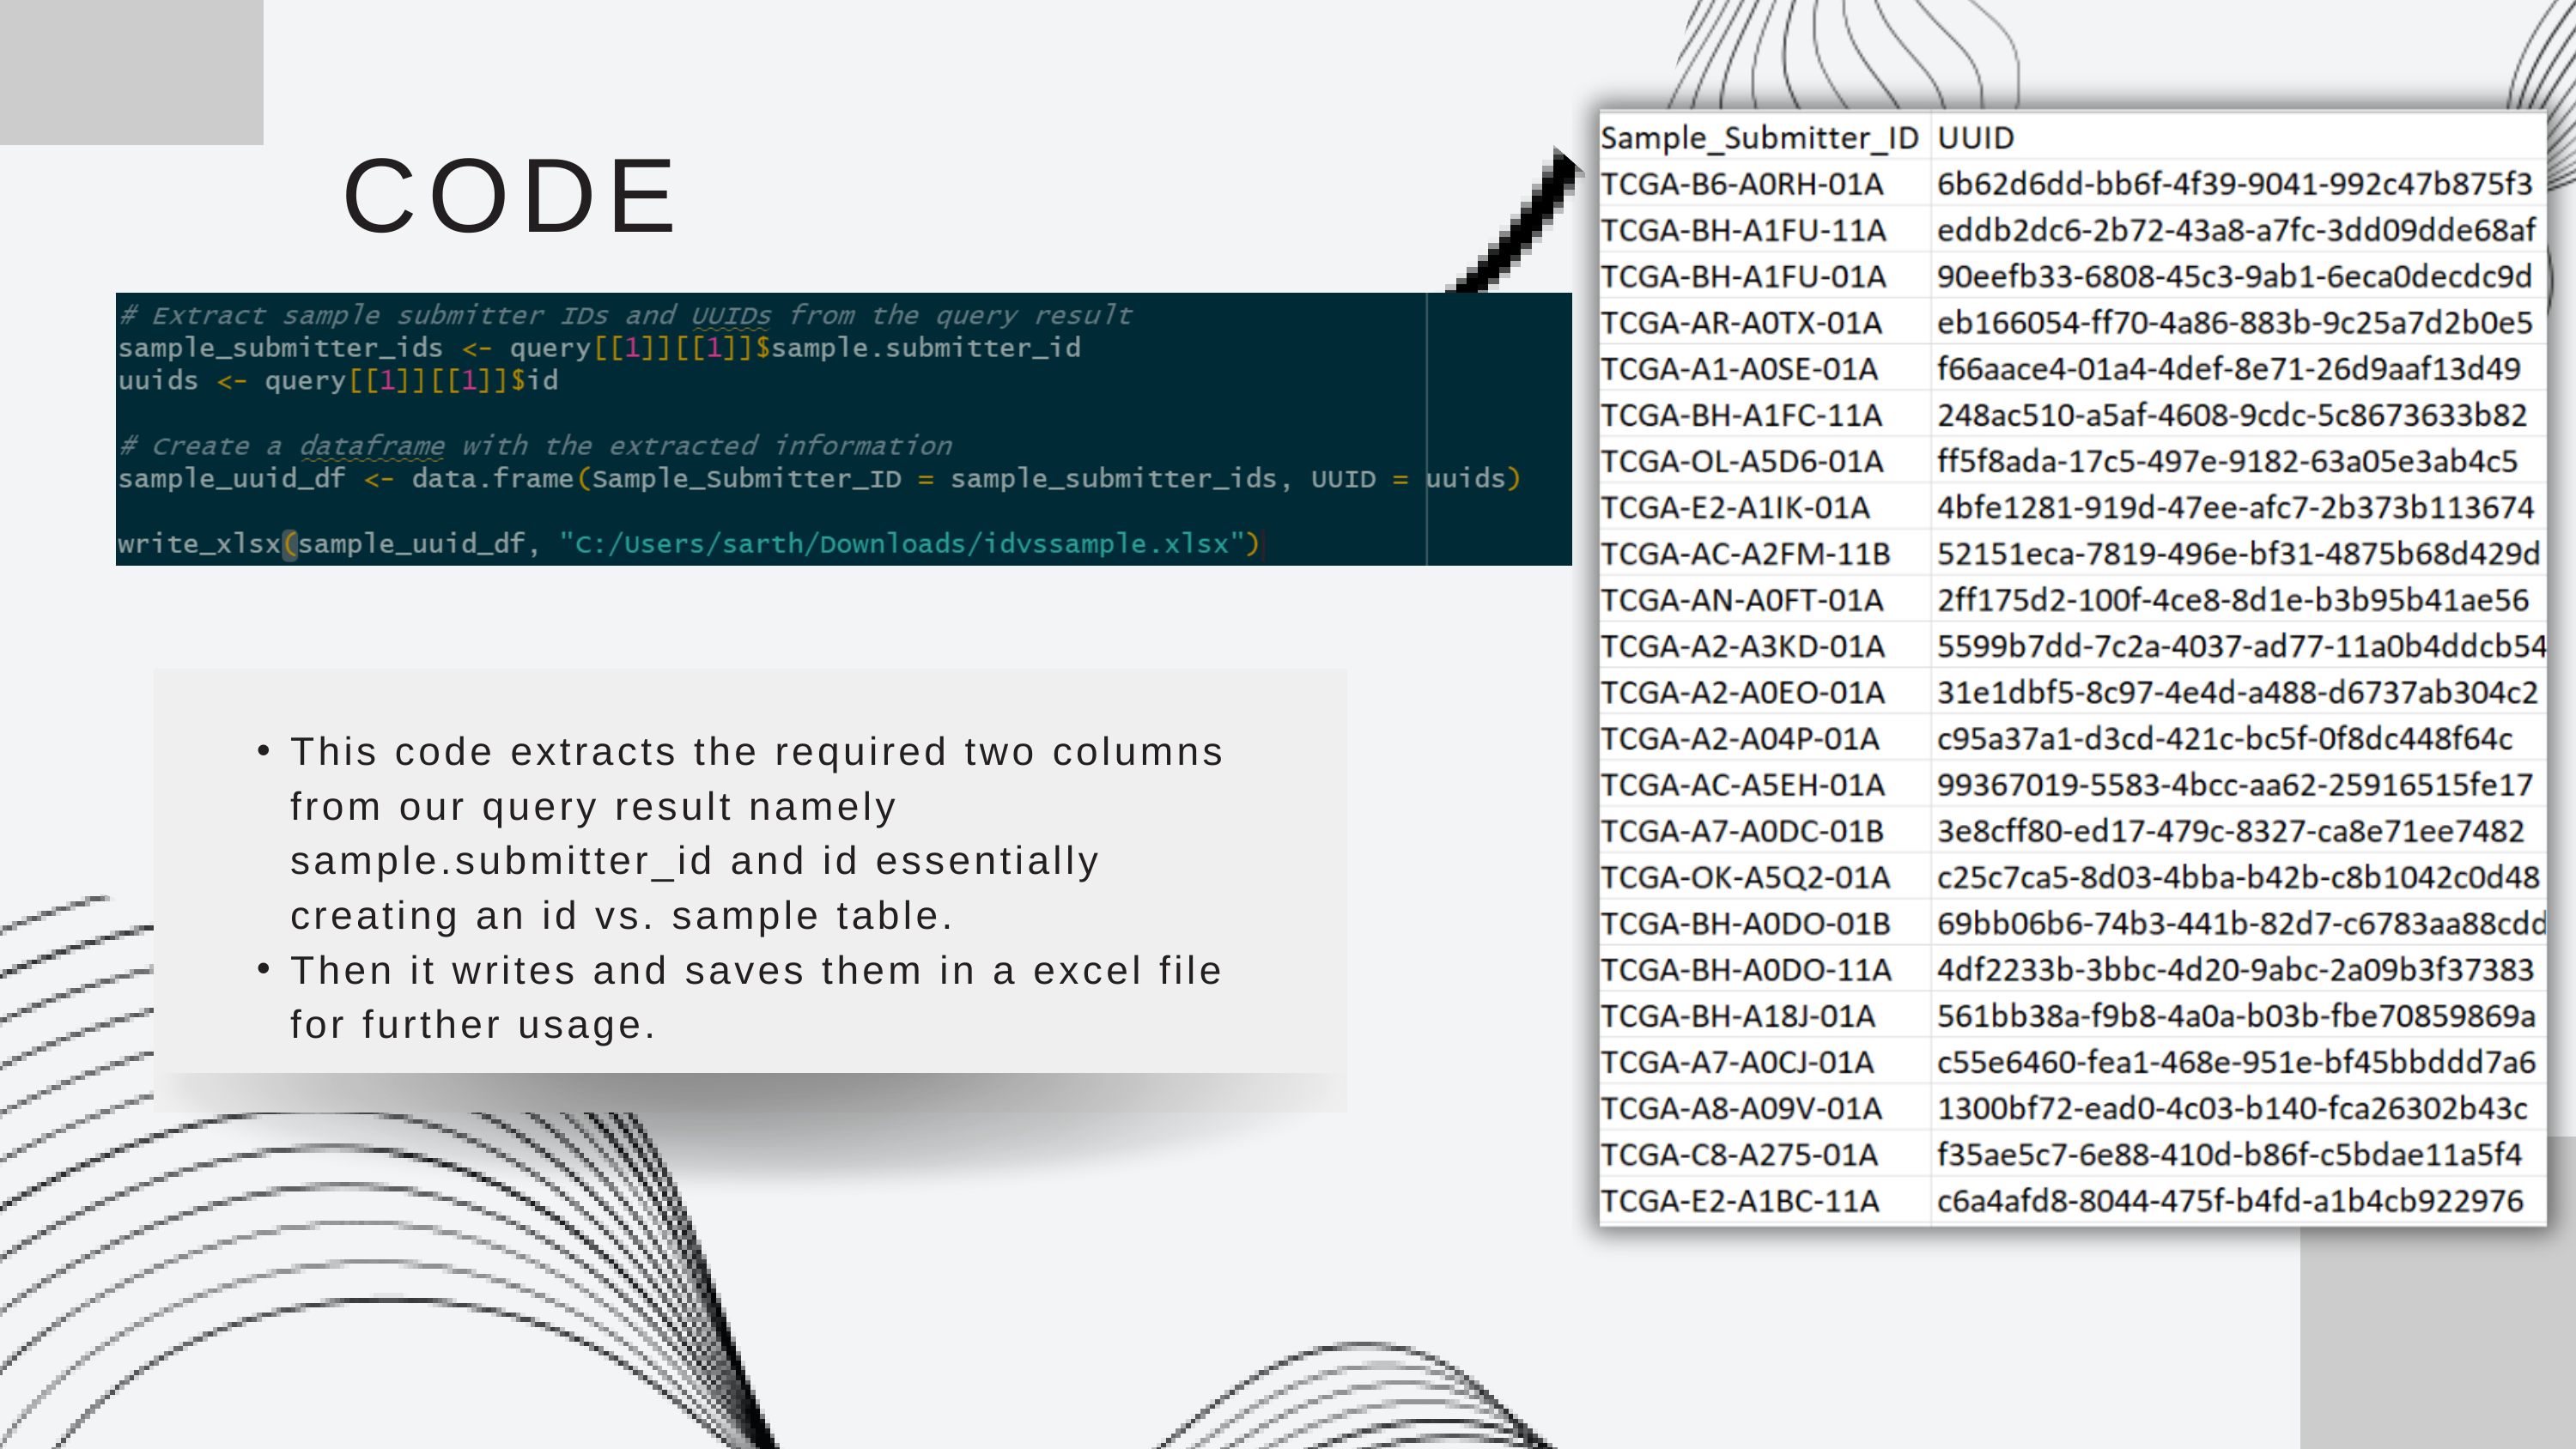

CODE

This code extracts the required two columns from our query result namely sample.submitter_id and id essentially creating an id vs. sample table.
Then it writes and saves them in a excel file for further usage.